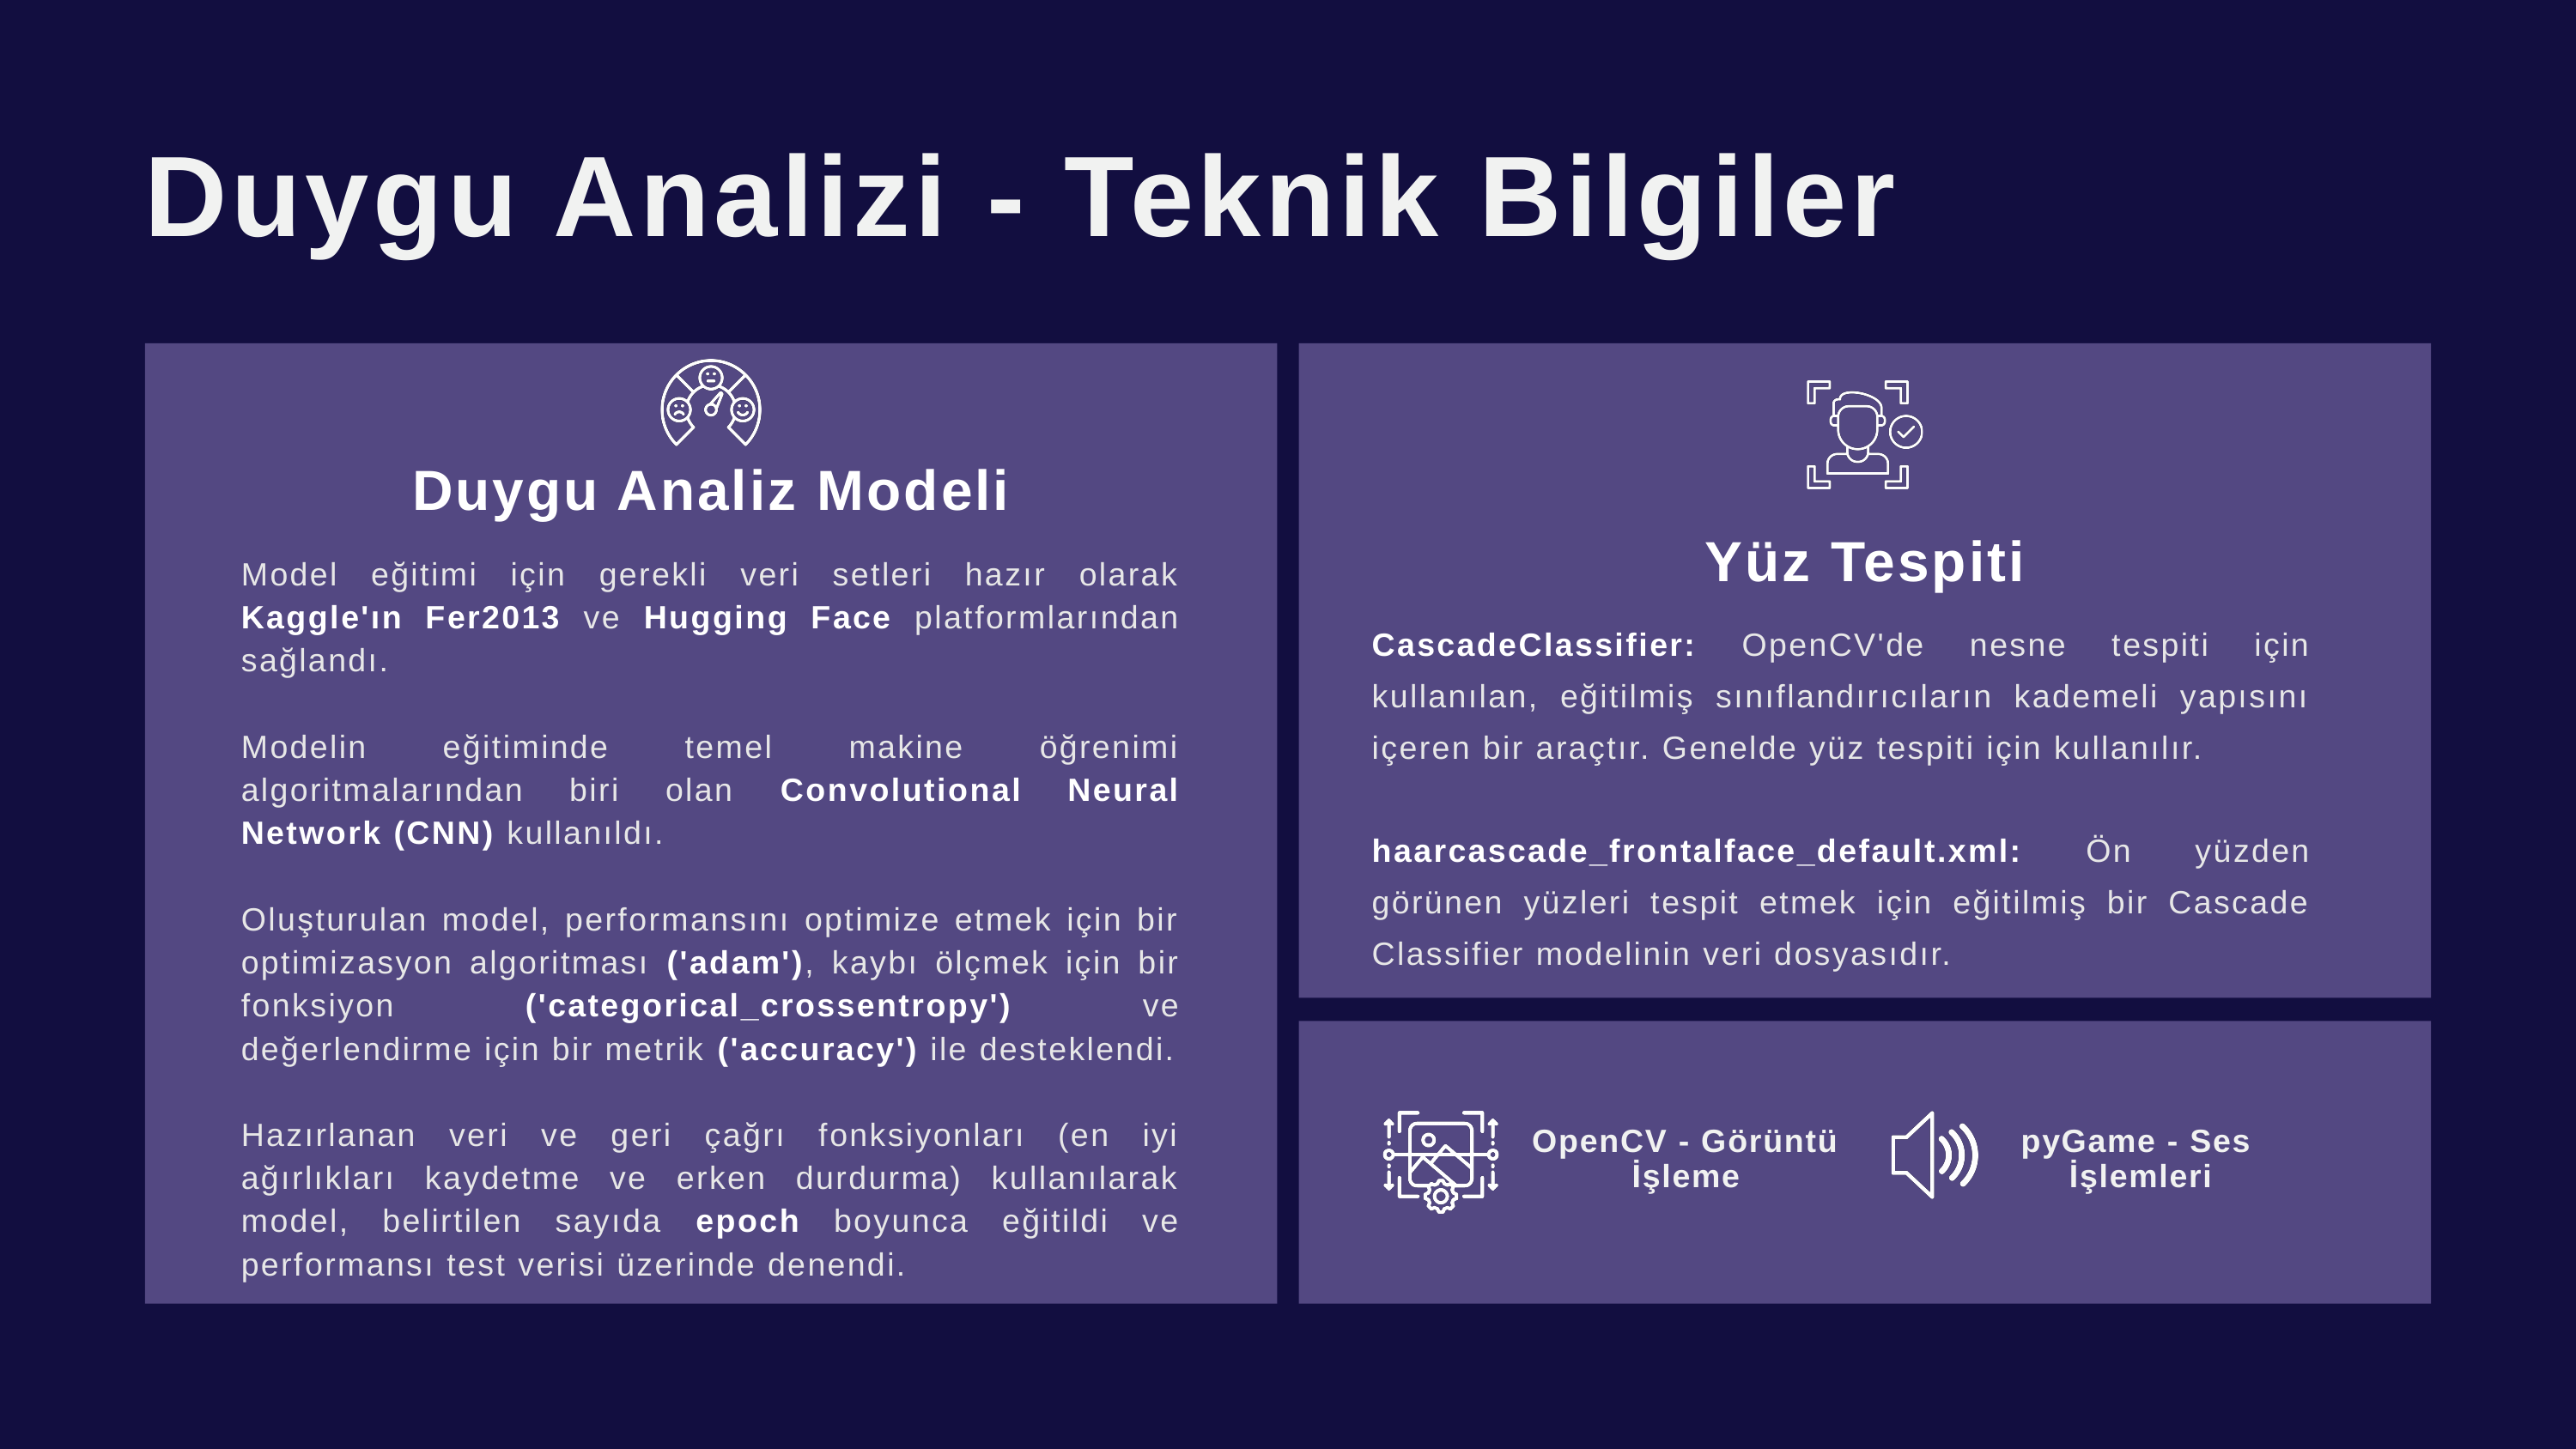

Duygu Analizi - Teknik Bilgiler

Duygu Analiz Modeli
Yüz Tespiti
Model eğitimi için gerekli veri setleri hazır olarak Kaggle'ın Fer2013 ve Hugging Face platformlarından sağlandı.

Modelin eğitiminde temel makine öğrenimi algoritmalarından biri olan Convolutional Neural Network (CNN) kullanıldı.

Oluşturulan model, performansını optimize etmek için bir optimizasyon algoritması ('adam'), kaybı ölçmek için bir fonksiyon ('categorical_crossentropy') ve değerlendirme için bir metrik ('accuracy') ile desteklendi.

Hazırlanan veri ve geri çağrı fonksiyonları (en iyi ağırlıkları kaydetme ve erken durdurma) kullanılarak model, belirtilen sayıda epoch boyunca eğitildi ve performansı test verisi üzerinde denendi.
CascadeClassifier: OpenCV'de nesne tespiti için kullanılan, eğitilmiş sınıflandırıcıların kademeli yapısını içeren bir araçtır. Genelde yüz tespiti için kullanılır.

haarcascade_frontalface_default.xml: Ön yüzden görünen yüzleri tespit etmek için eğitilmiş bir Cascade Classifier modelinin veri dosyasıdır.

OpenCV - Görüntü İşleme
pyGame - Ses
İşlemleri